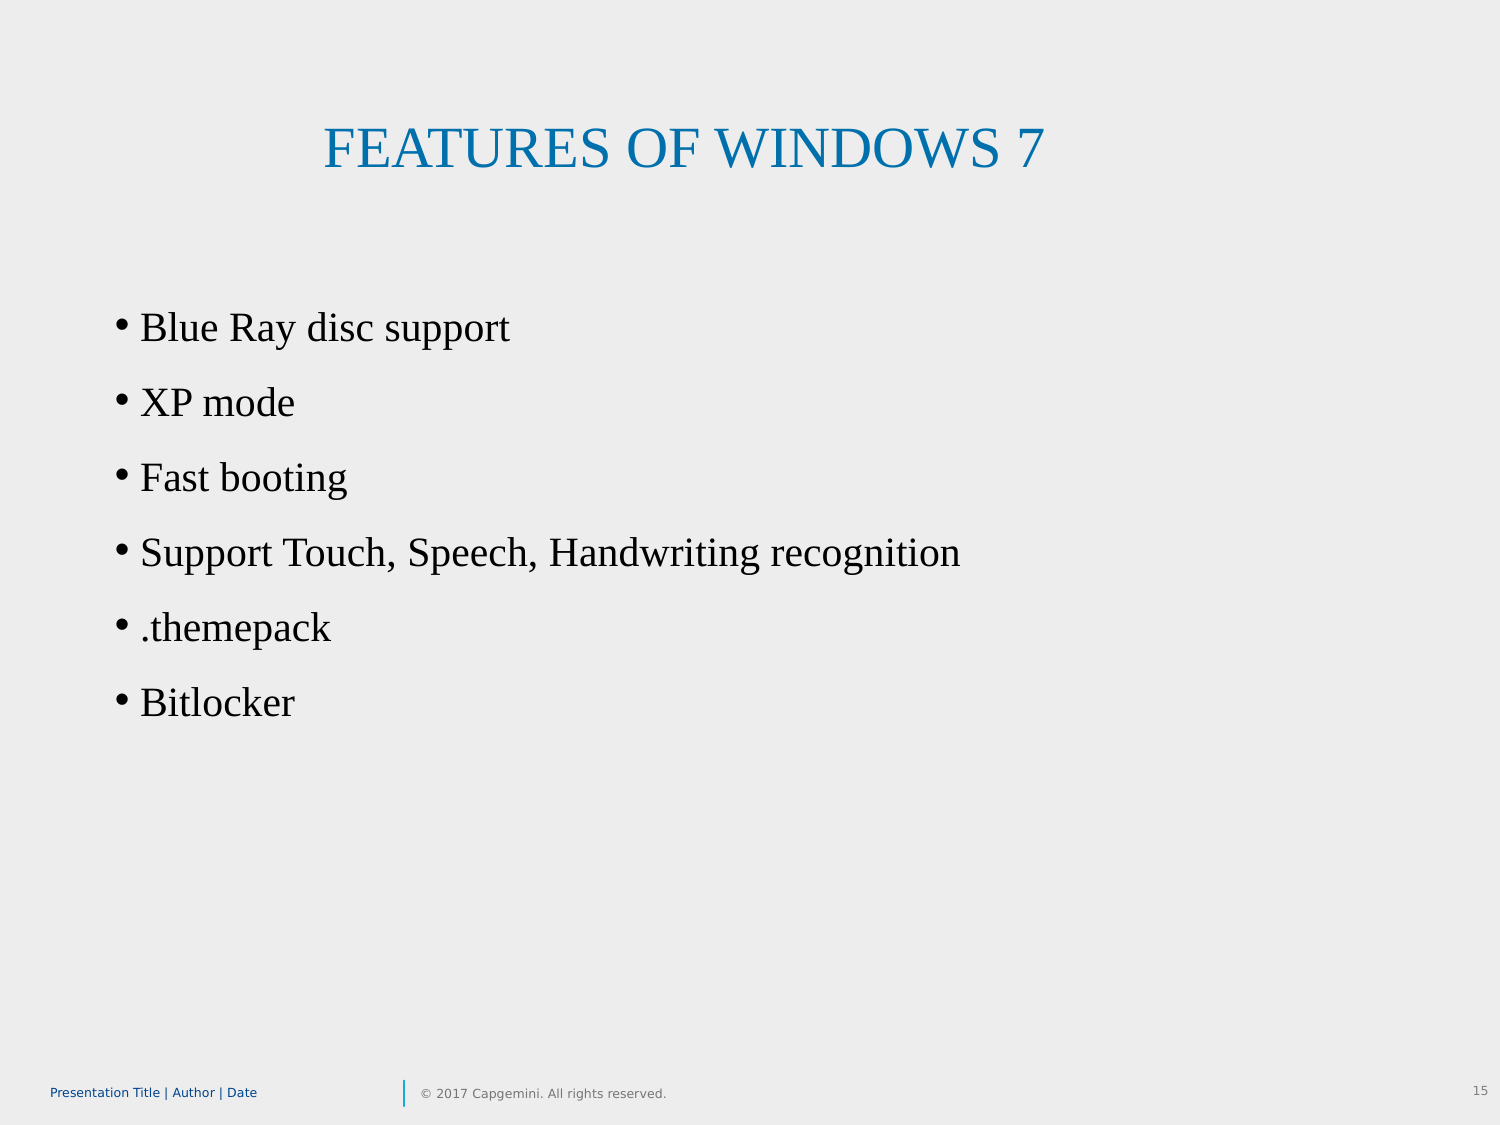

FEATURES OF WINDOWS 7
 Blue Ray disc support
 XP mode
 Fast booting
 Support Touch, Speech, Handwriting recognition
 .themepack
 Bitlocker